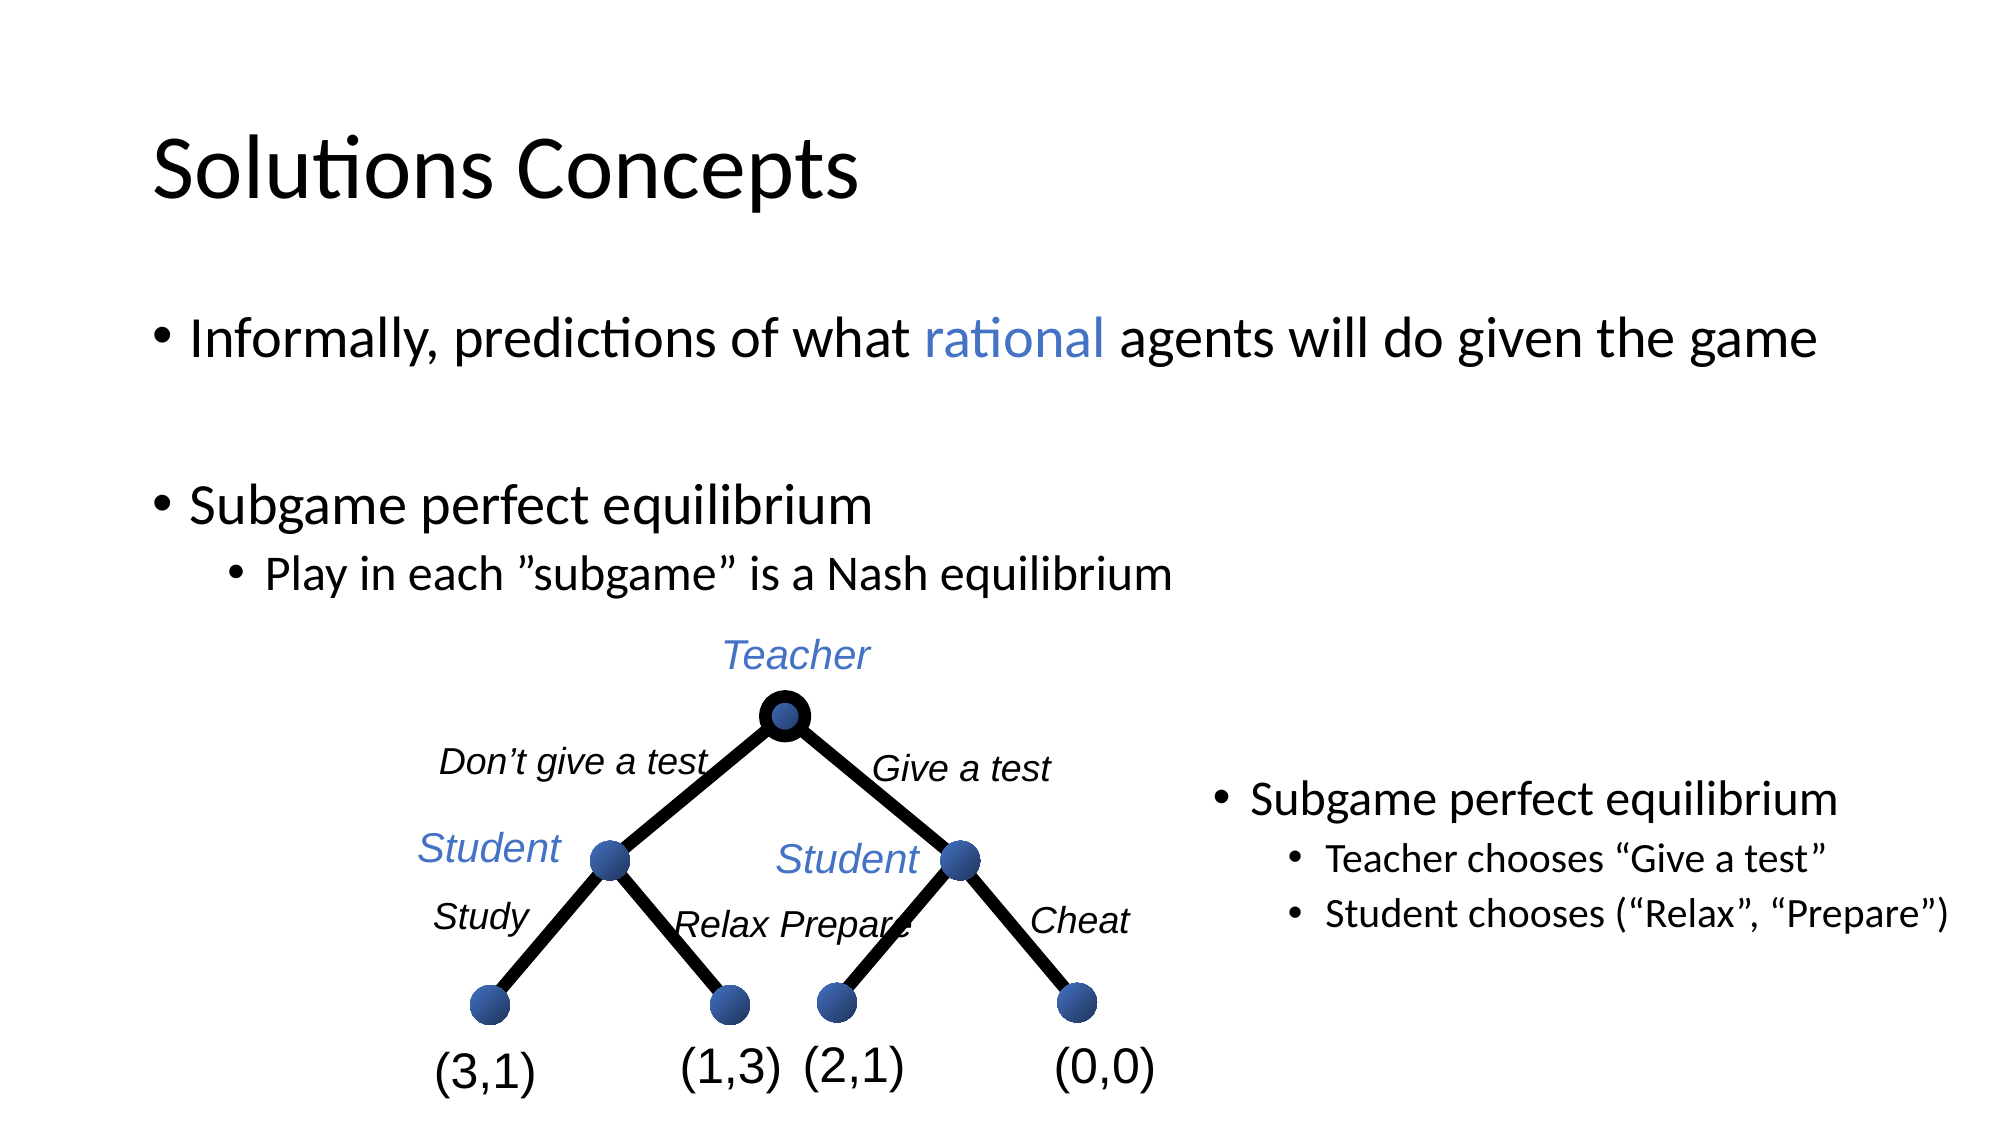

# Solutions Concepts
Informally, predictions of what rational agents will do given the game

Subgame perfect equilibrium
Play in each ”subgame” is a Nash equilibrium

Teacher

Don’t give a test
Give a test

Study
Cheat
Relax
Prepare

(2,1)
(0,0)
(1,3)
(3,1)
Subgame perfect equilibrium
Teacher chooses “Give a test”
Student chooses (“Relax”, “Prepare”)
Student
Student